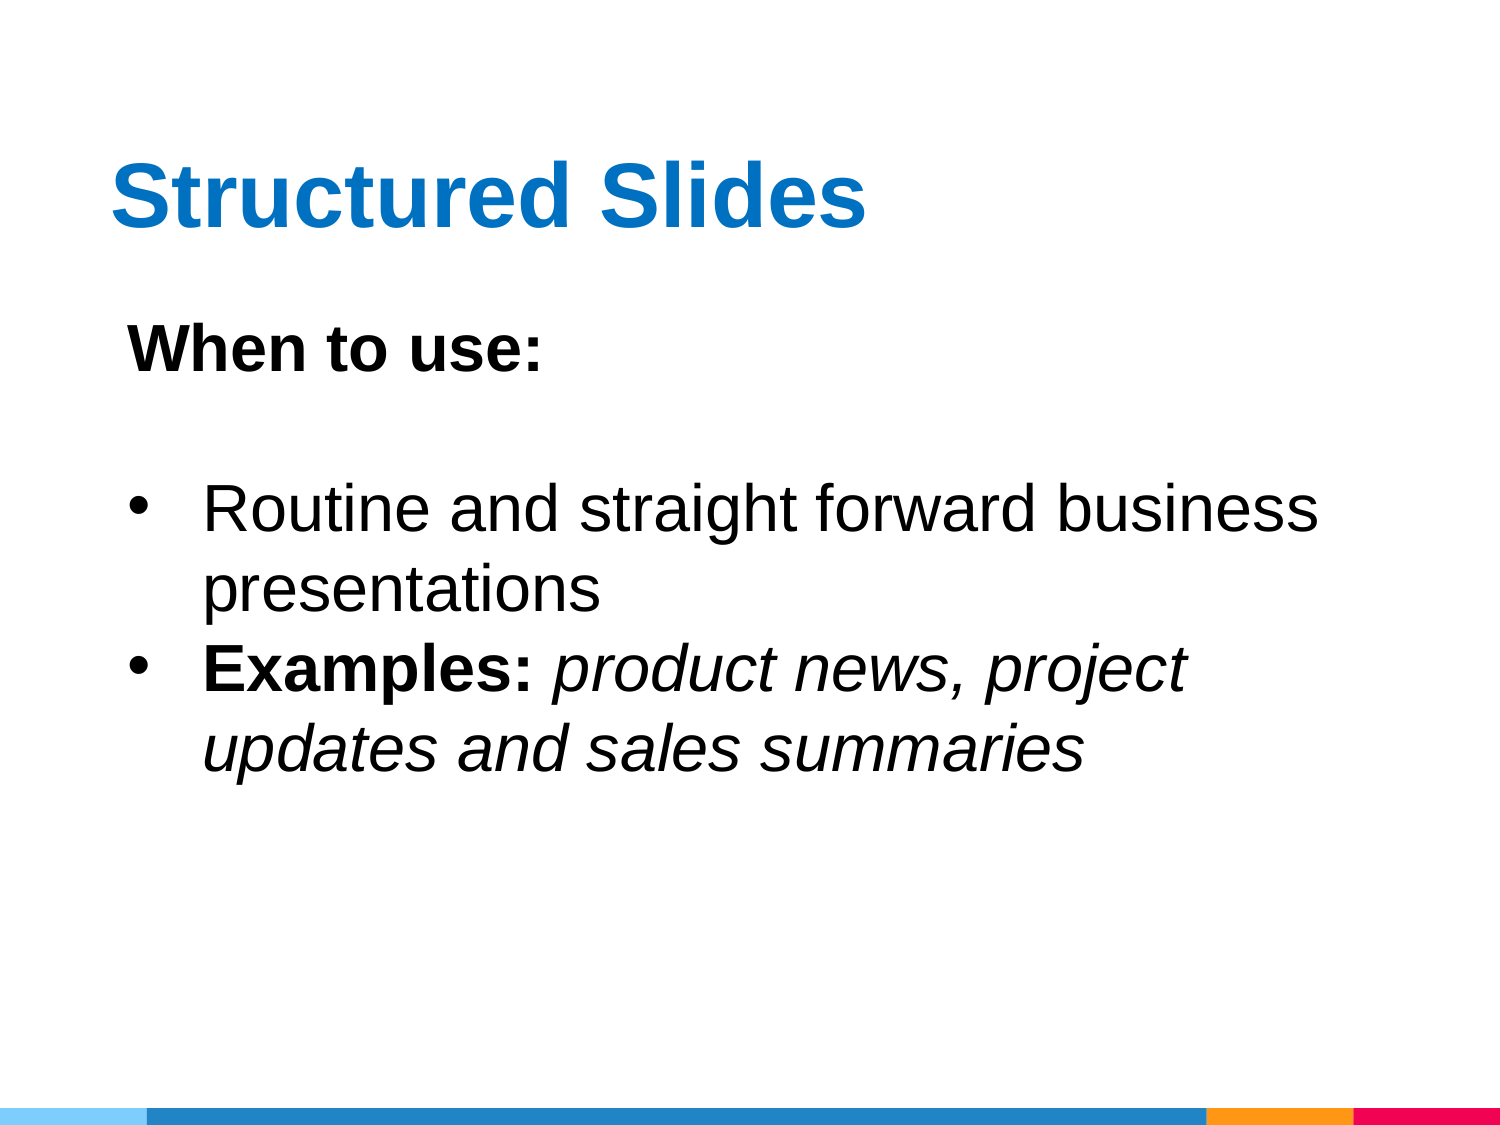

Structured Slides
When to use:

Routine and straight forward business presentations
Examples: product news, project updates and sales summaries